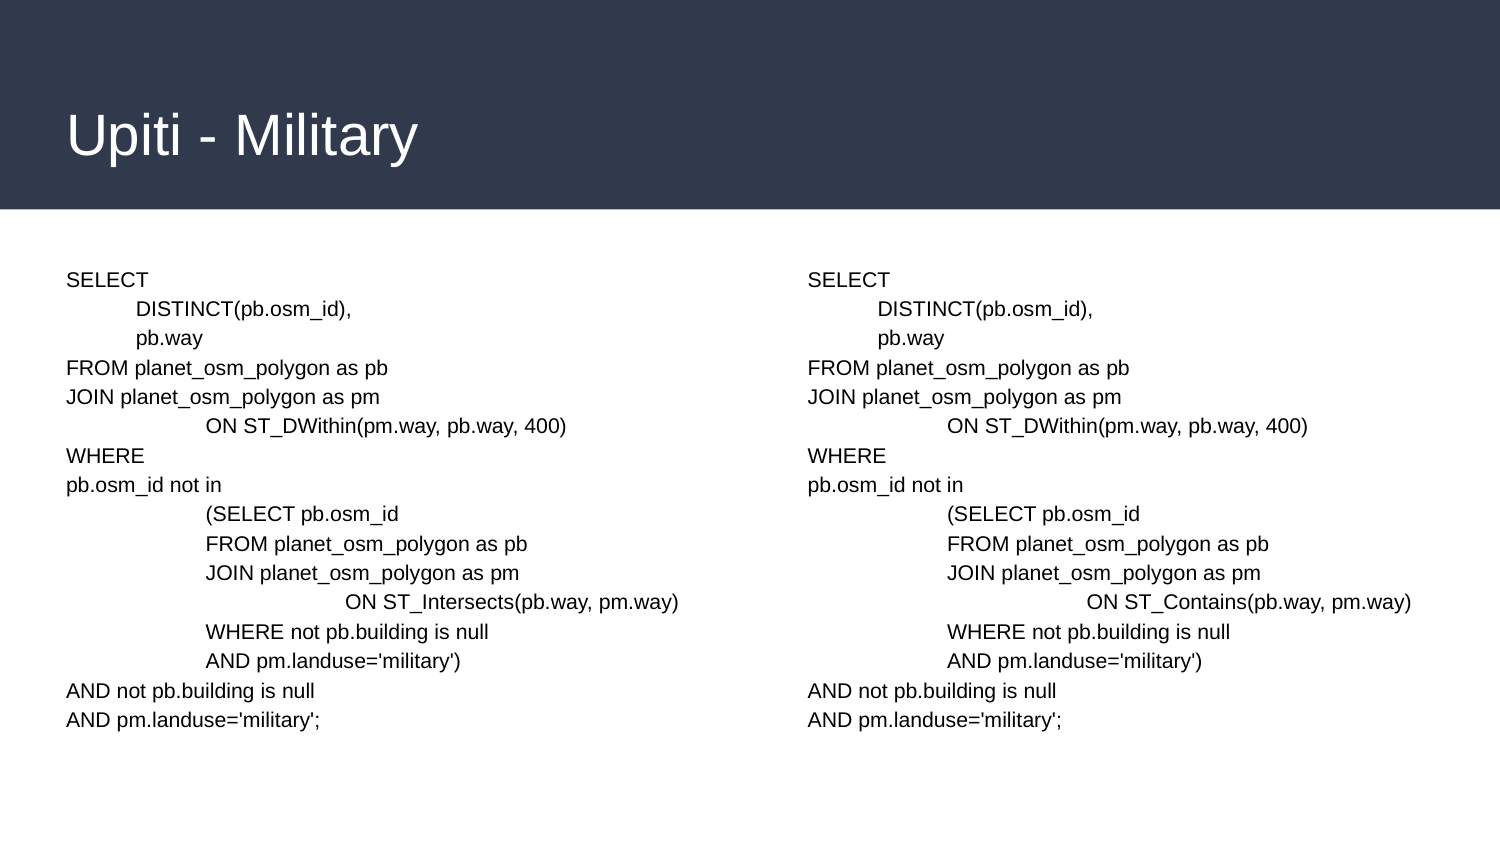

# Upiti - Military
SELECT
DISTINCT(pb.osm_id),
pb.way
FROM planet_osm_polygon as pb
JOIN planet_osm_polygon as pm
	ON ST_DWithin(pm.way, pb.way, 400)
WHERE
pb.osm_id not in
	(SELECT pb.osm_id
	FROM planet_osm_polygon as pb
	JOIN planet_osm_polygon as pm
	 	ON ST_Intersects(pb.way, pm.way)
	WHERE not pb.building is null
	AND pm.landuse='military')
AND not pb.building is null
AND pm.landuse='military';
SELECT
DISTINCT(pb.osm_id),
pb.way
FROM planet_osm_polygon as pb
JOIN planet_osm_polygon as pm
	ON ST_DWithin(pm.way, pb.way, 400)
WHERE
pb.osm_id not in
	(SELECT pb.osm_id
	FROM planet_osm_polygon as pb
	JOIN planet_osm_polygon as pm
	 	ON ST_Contains(pb.way, pm.way)
	WHERE not pb.building is null
	AND pm.landuse='military')
AND not pb.building is null
AND pm.landuse='military';